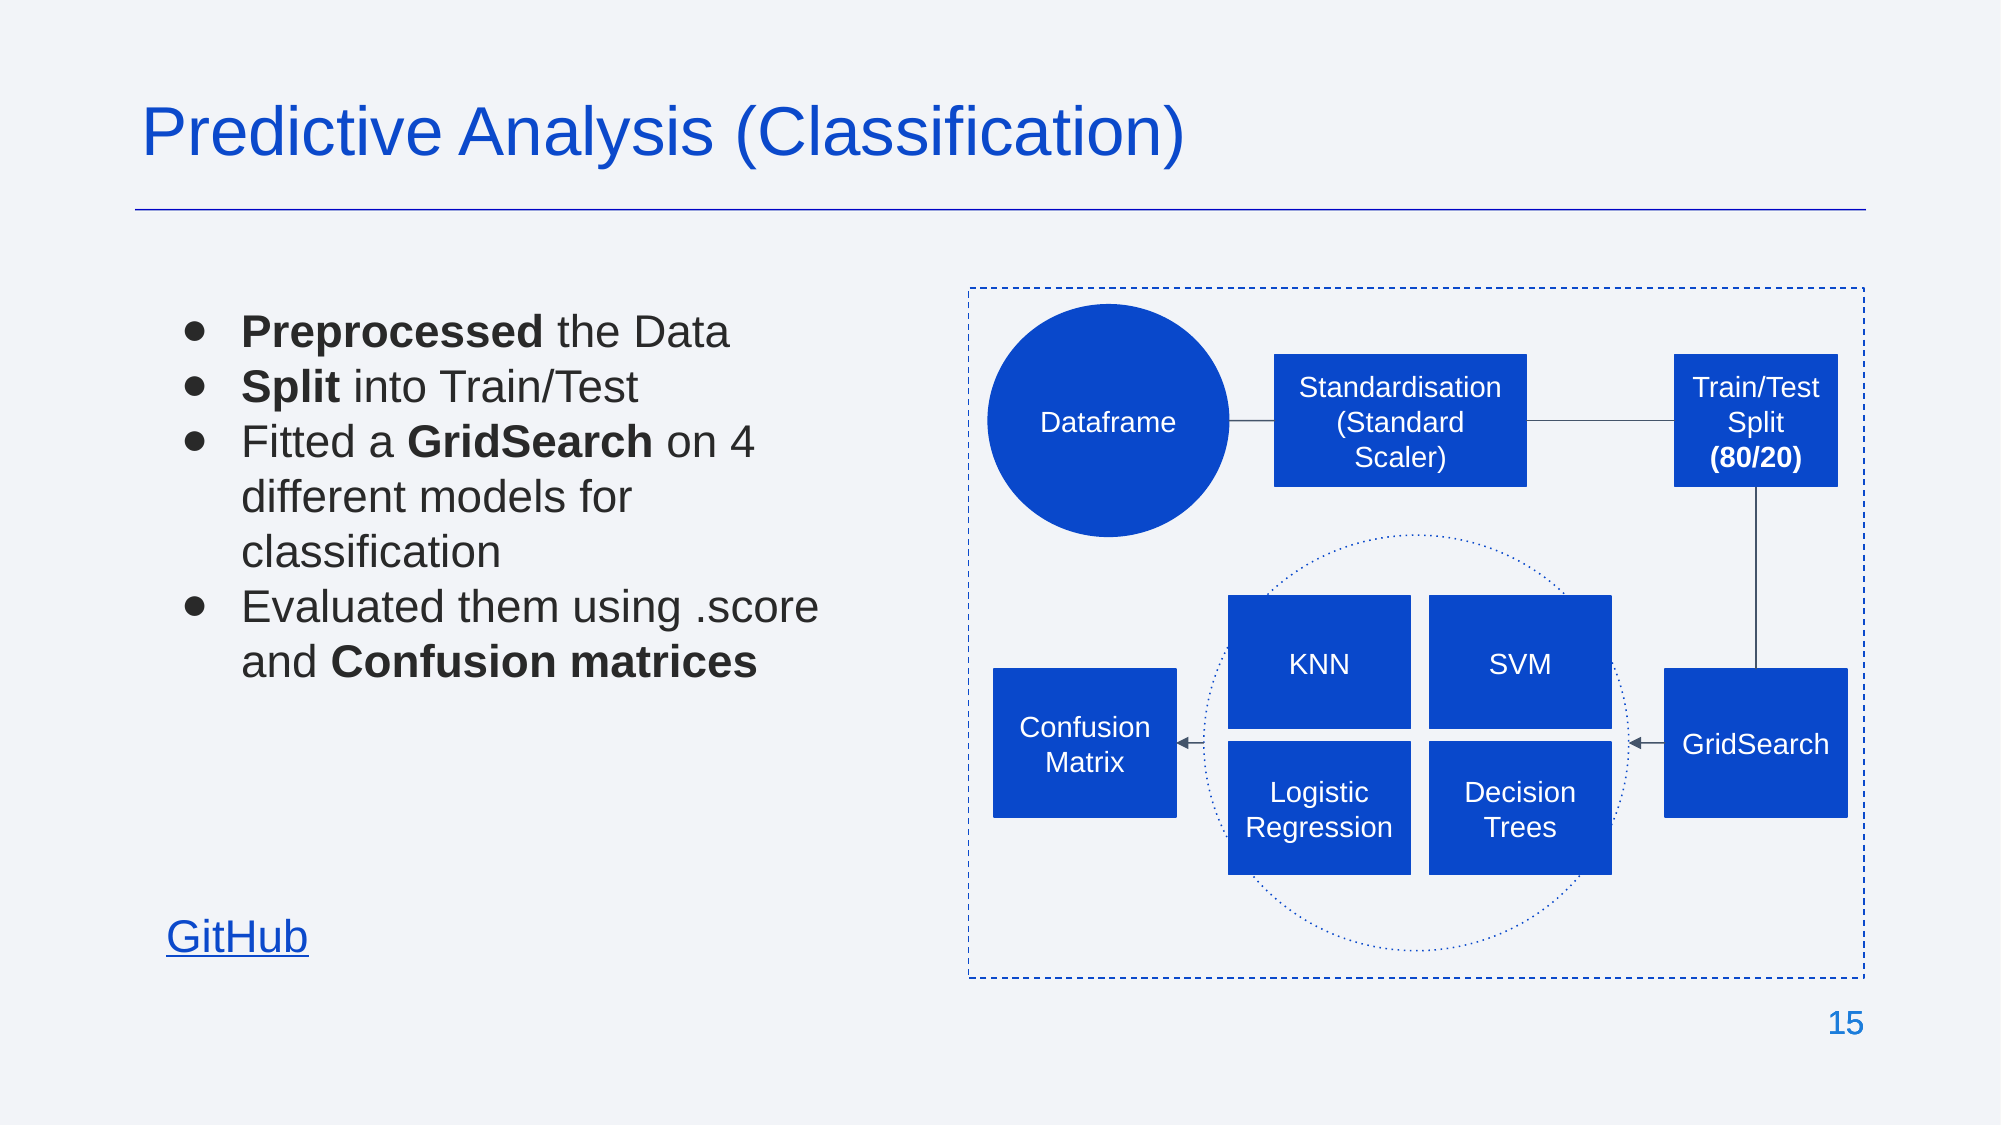

Predictive Analysis (Classification)

Preprocessed the Data
Split into Train/Test
Fitted a GridSearch on 4 different models for classification
Evaluated them using .score and Confusion matrices

GitHub
Dataframe
Standardisation
(Standard Scaler)
Train/Test Split
(80/20)

KNN
SVM
Confusion Matrix
GridSearch
Logistic Regression
Decision Trees
15
15
15